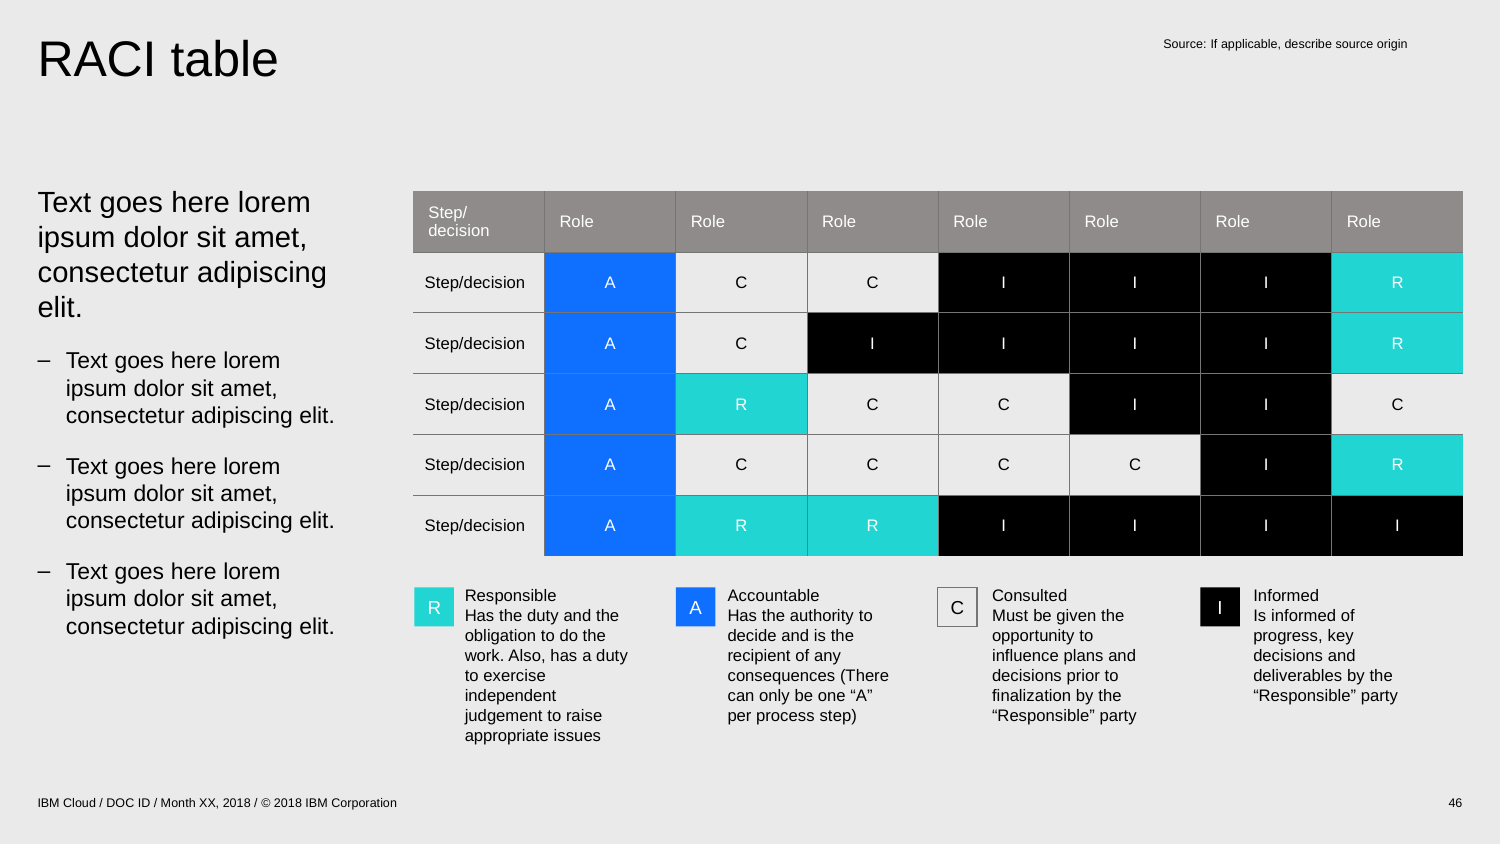

Source:	If applicable, describe source origin
# RACI table
Text goes here lorem ipsum dolor sit amet, consectetur adipiscing elit.
Text goes here lorem ipsum dolor sit amet, consectetur adipiscing elit.
Text goes here lorem ipsum dolor sit amet, consectetur adipiscing elit.
Text goes here lorem ipsum dolor sit amet, consectetur adipiscing elit.
| Step/ decision | Role | Role | Role | Role | Role | Role | Role |
| --- | --- | --- | --- | --- | --- | --- | --- |
| Step/decision | A | C | C | I | I | I | R |
| Step/decision | A | C | I | I | I | I | R |
| Step/decision | A | R | C | C | I | I | C |
| Step/decision | A | C | C | C | C | I | R |
| Step/decision | A | R | R | I | I | I | I |
Accountable
Has the authority to decide and is the recipient of any consequences (There can only be one “A” per process step)

A
Responsible
Has the duty and the obligation to do the work. Also, has a duty to exercise independent judgement to raise appropriate issues
R
Consulted
Must be given the opportunity to influence plans and decisions prior to finalization by the “Responsible” party
C
Informed
Is informed of progress, key decisions and deliverables by the “Responsible” party
I
IBM Cloud / DOC ID / Month XX, 2018 / © 2018 IBM Corporation
46